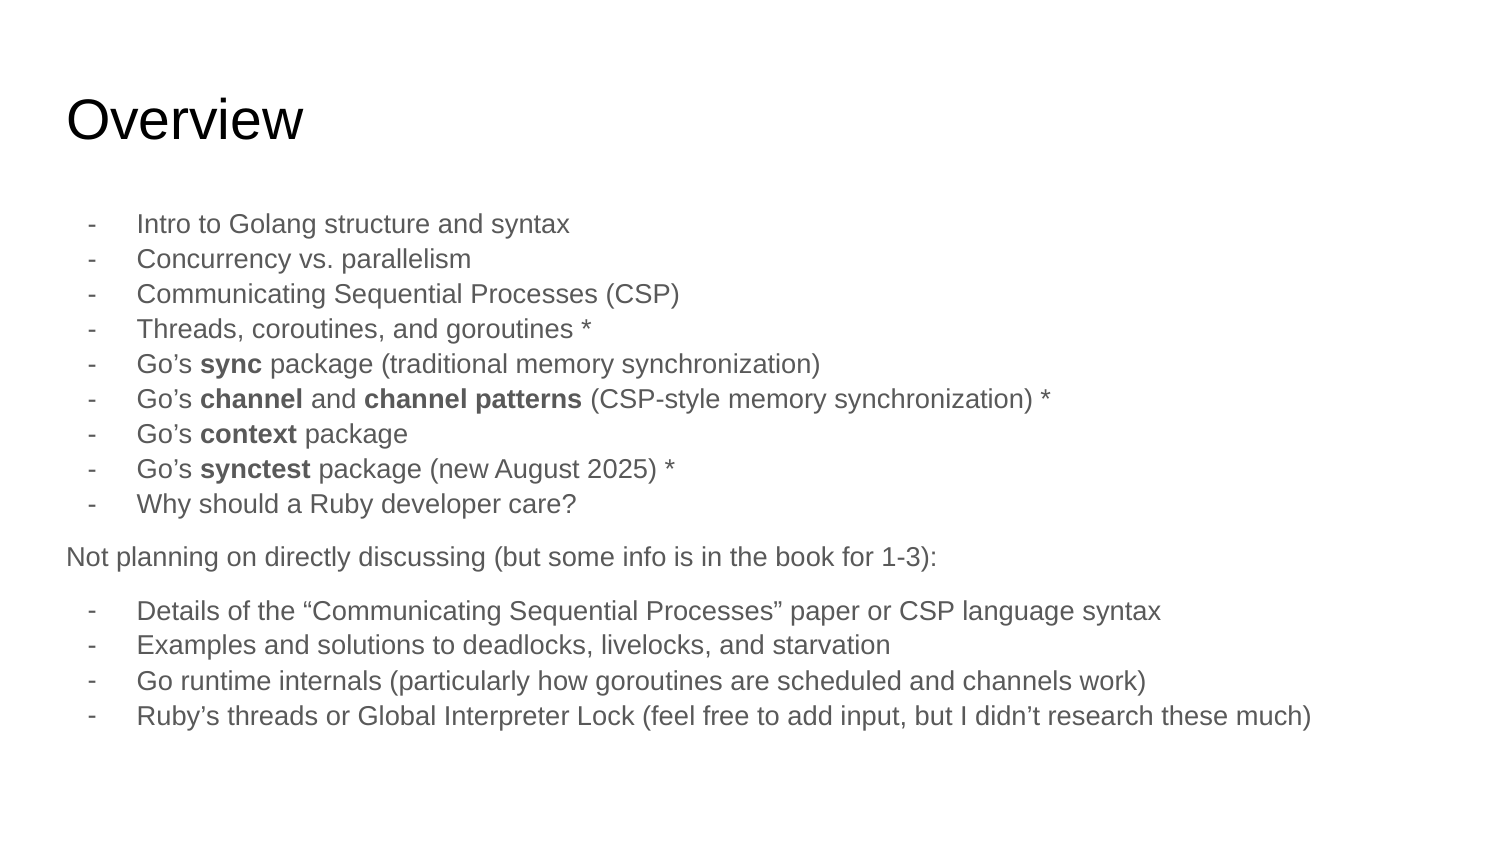

# Overview
Intro to Golang structure and syntax
Concurrency vs. parallelism
Communicating Sequential Processes (CSP)
Threads, coroutines, and goroutines *
Go’s sync package (traditional memory synchronization)
Go’s channel and channel patterns (CSP-style memory synchronization) *
Go’s context package
Go’s synctest package (new August 2025) *
Why should a Ruby developer care?
Not planning on directly discussing (but some info is in the book for 1-3):
Details of the “Communicating Sequential Processes” paper or CSP language syntax
Examples and solutions to deadlocks, livelocks, and starvation
Go runtime internals (particularly how goroutines are scheduled and channels work)
Ruby’s threads or Global Interpreter Lock (feel free to add input, but I didn’t research these much)